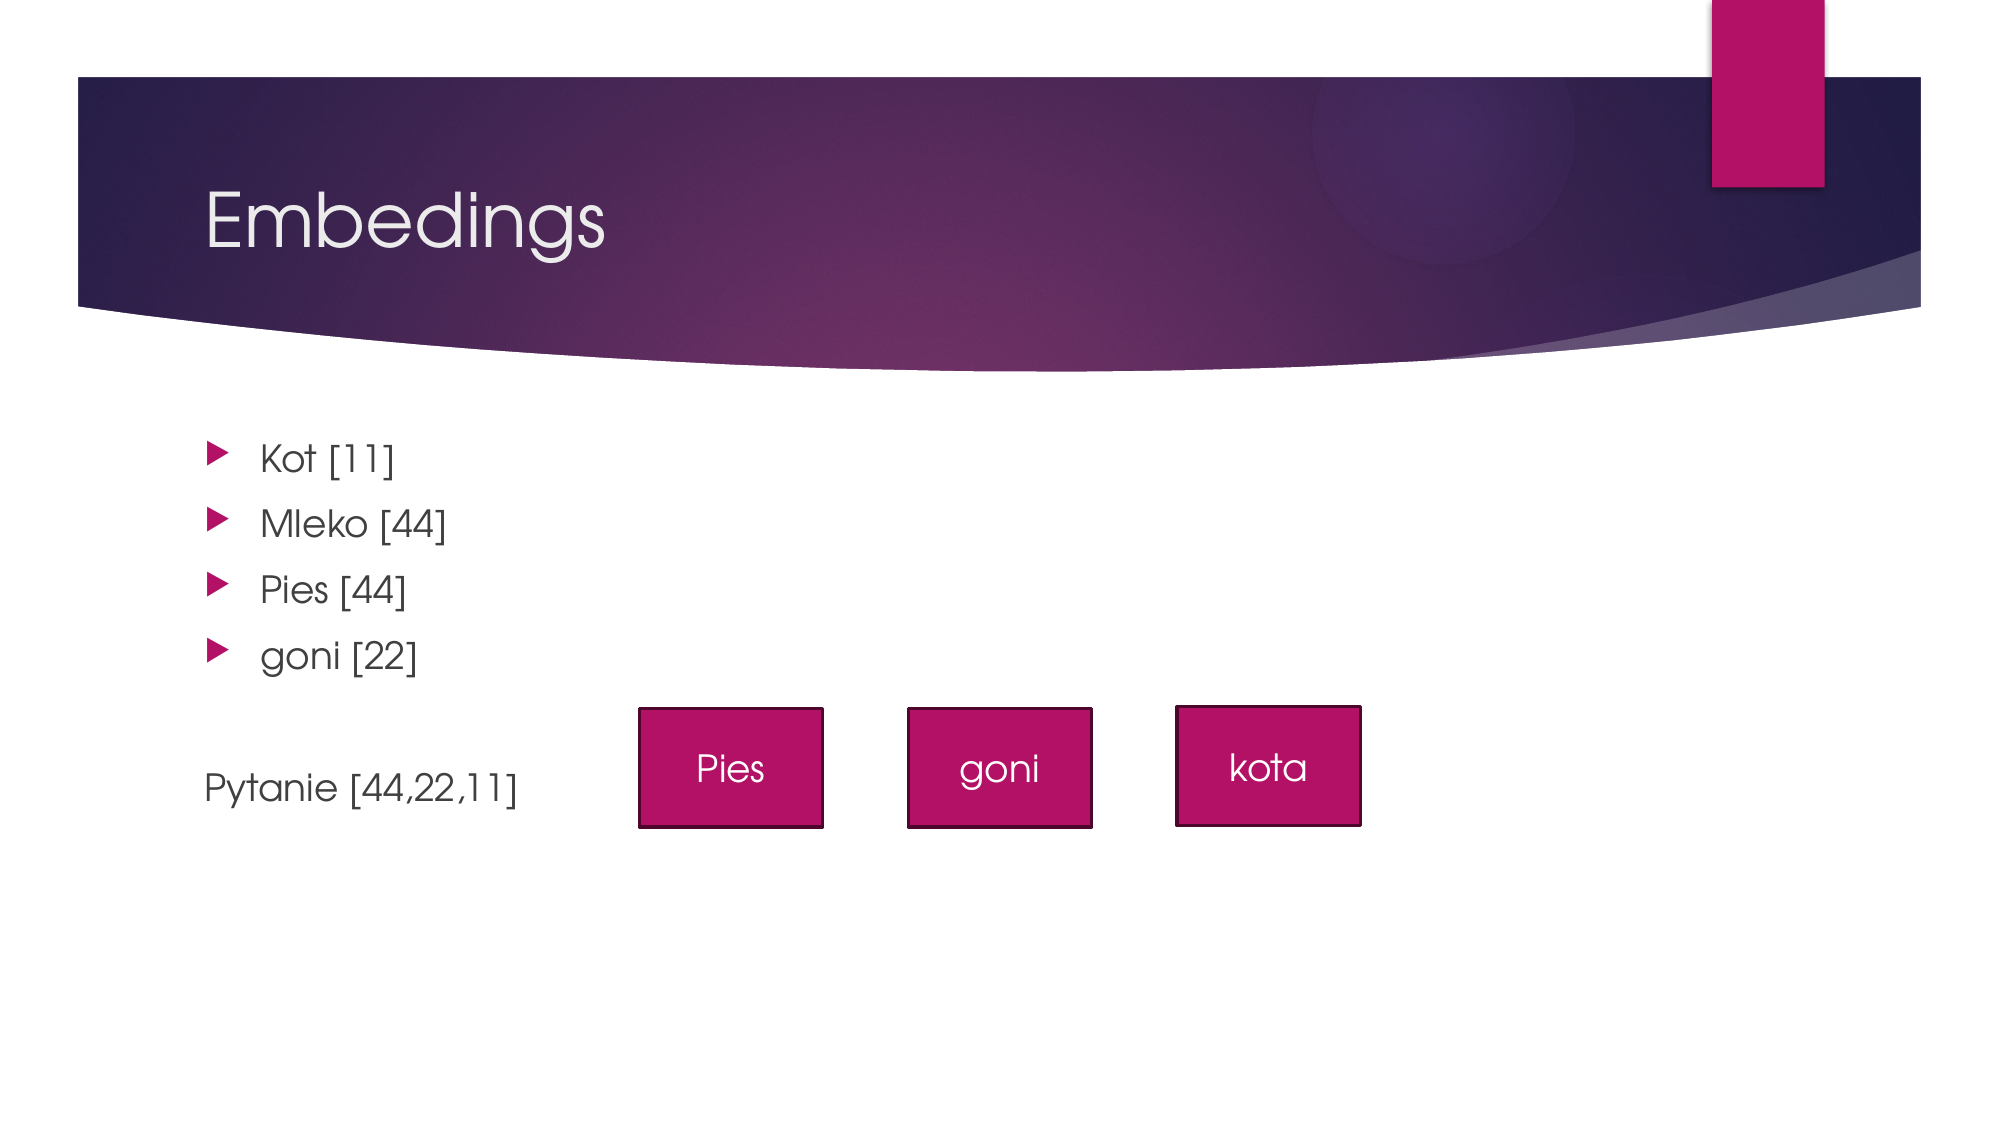

# Embedings
Kot [11]
Mleko [44]
Pies [44]
goni [22]

Pytanie [44,22,11]
kota
Pies
goni